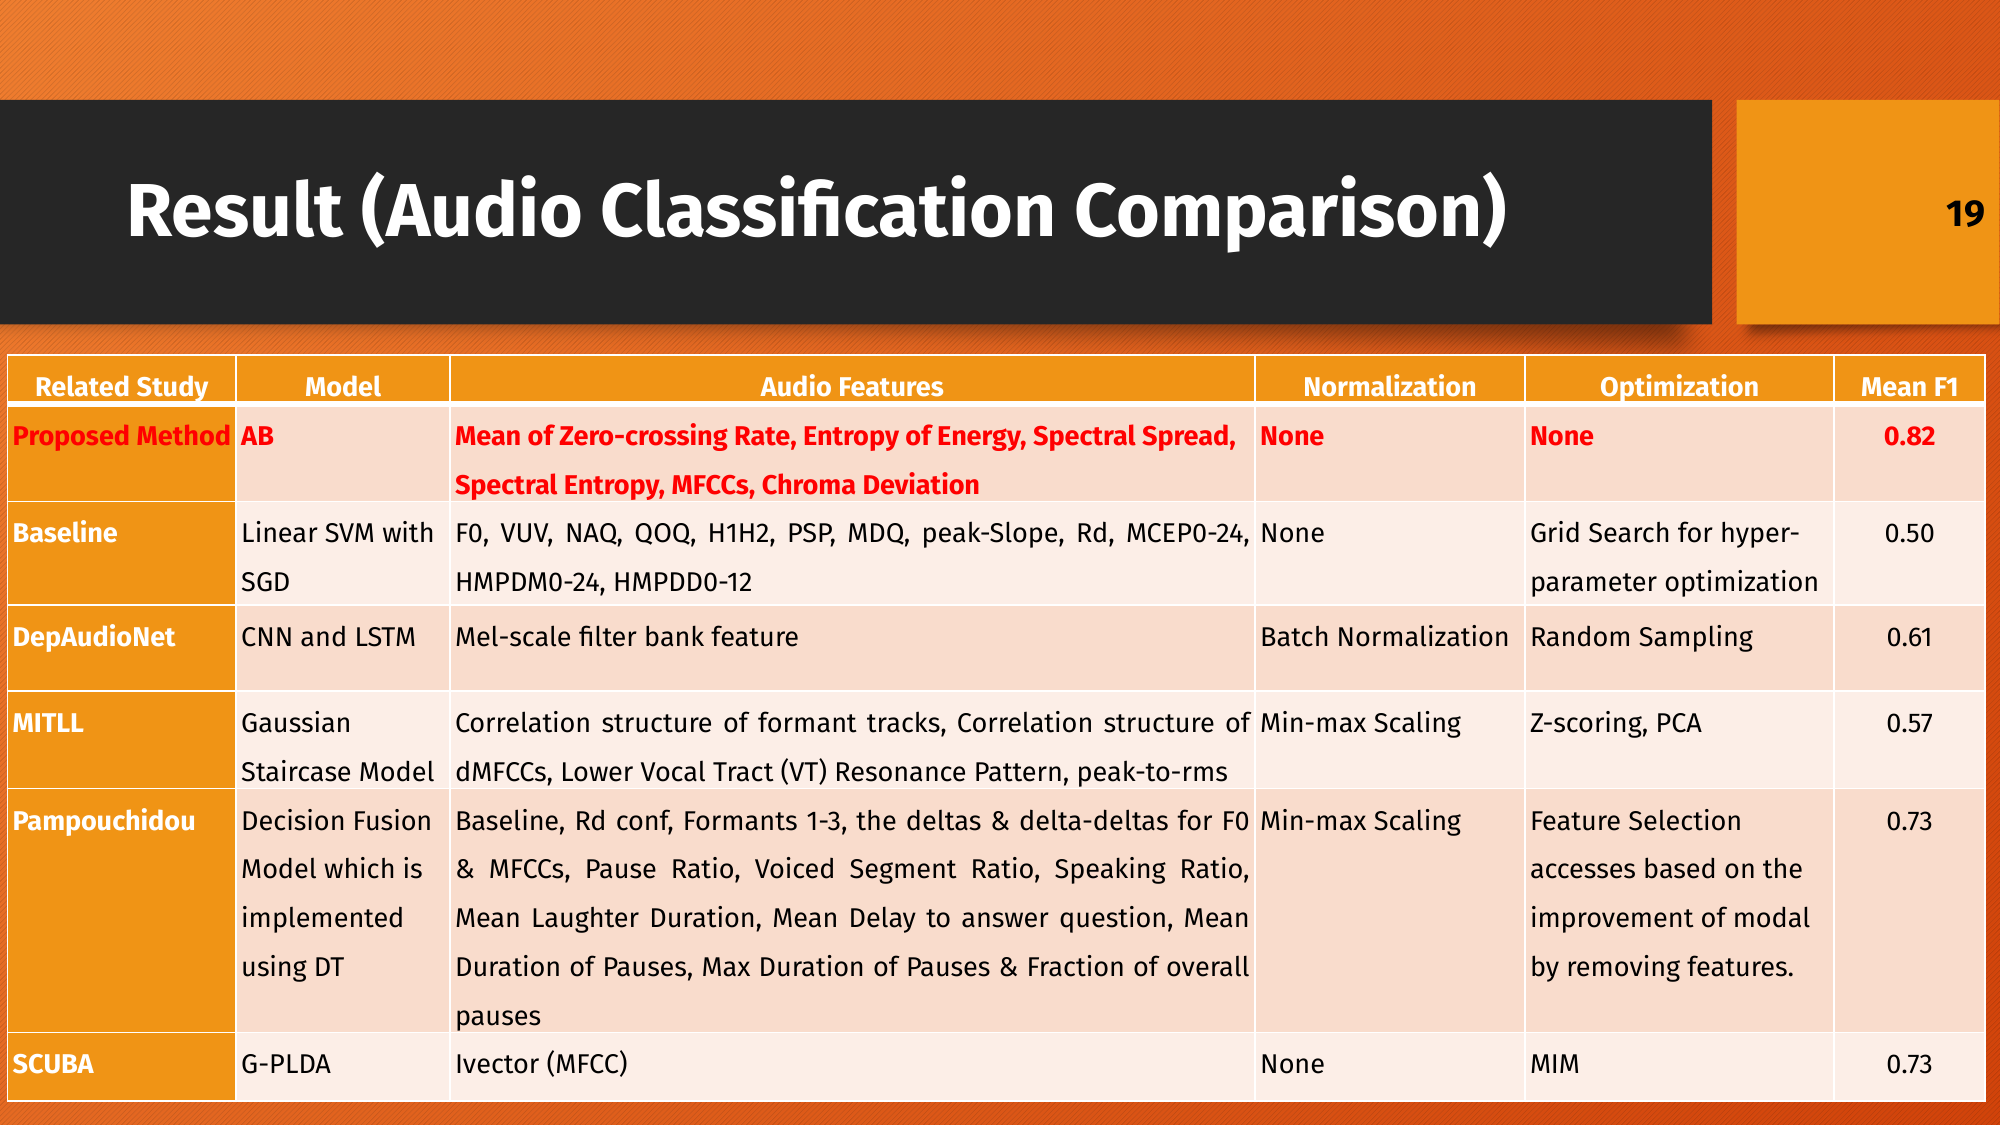

# Result (Audio Classification Comparison)
19
| Related Study | Model | Audio Features | Normalization | Optimization | Mean F1 |
| --- | --- | --- | --- | --- | --- |
| Proposed Method | AB | Mean of Zero-crossing Rate, Entropy of Energy, Spectral Spread, Spectral Entropy, MFCCs, Chroma Deviation | None | None | 0.82 |
| Baseline | Linear SVM with SGD | F0, VUV, NAQ, QOQ, H1H2, PSP, MDQ, peak-Slope, Rd, MCEP0-24, HMPDM0-24, HMPDD0-12 | None | Grid Search for hyper-parameter optimization | 0.50 |
| DepAudioNet | CNN and LSTM | Mel-scale filter bank feature | Batch Normalization | Random Sampling | 0.61 |
| MITLL | Gaussian Staircase Model | Correlation structure of formant tracks, Correlation structure of dMFCCs, Lower Vocal Tract (VT) Resonance Pattern, peak-to-rms | Min-max Scaling | Z-scoring, PCA | 0.57 |
| Pampouchidou | Decision Fusion Model which is implemented using DT | Baseline, Rd conf, Formants 1-3, the deltas & delta-deltas for F0 & MFCCs, Pause Ratio, Voiced Segment Ratio, Speaking Ratio, Mean Laughter Duration, Mean Delay to answer question, Mean Duration of Pauses, Max Duration of Pauses & Fraction of overall pauses | Min-max Scaling | Feature Selection accesses based on the improvement of modal by removing features. | 0.73 |
| SCUBA | G-PLDA | Ivector (MFCC) | None | MIM | 0.73 |